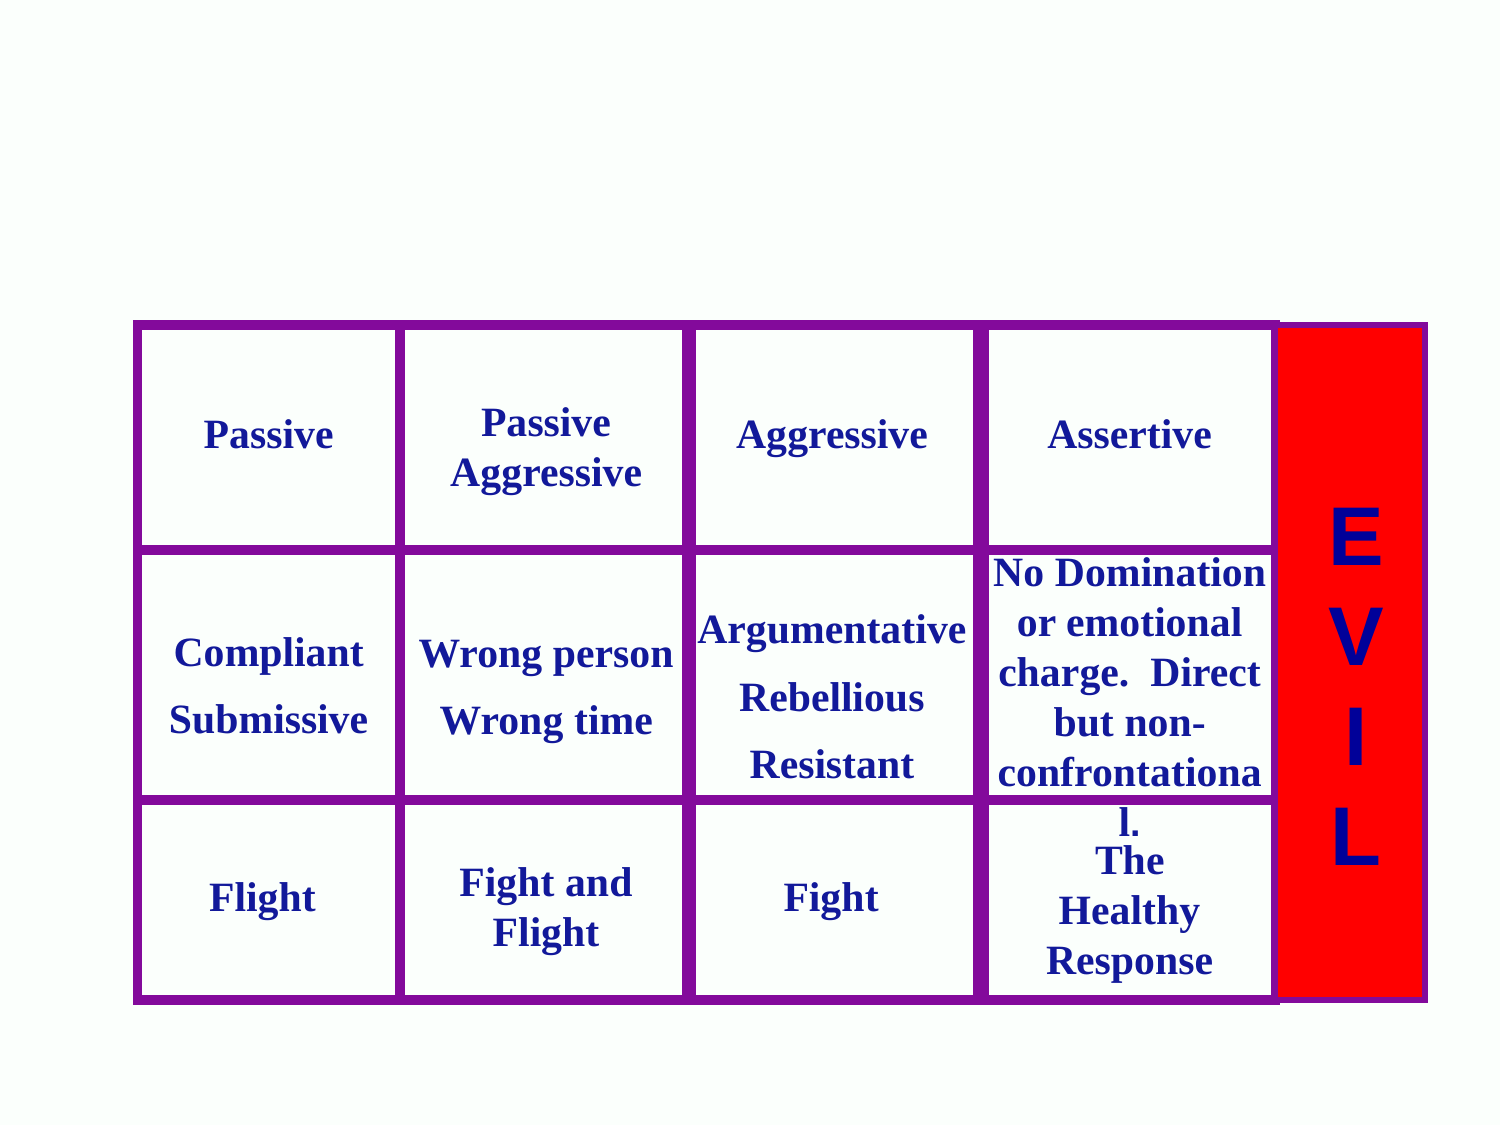

Passive
Compliant
Submissive
Flight

Passive
Aggressive

Wrong person
Wrong time

Fight and Flight

Aggressive

Argumentative
Rebellious
Resistant

Fight

Assertive
No Domination or emotional charge.  Direct but non-confrontational.

The Healthy Response

E
V
I
L